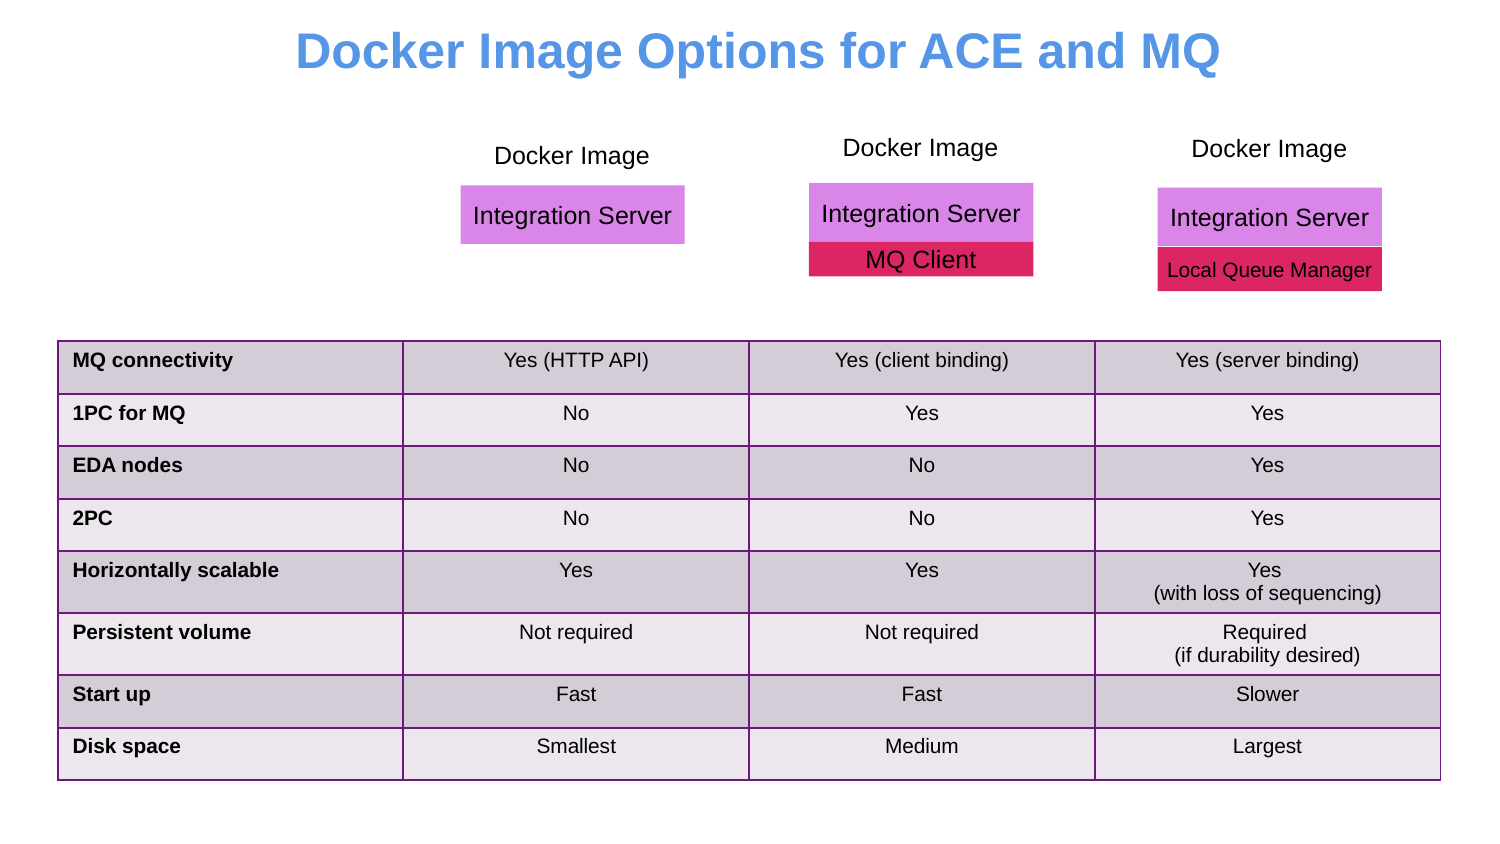

Docker Image Options for ACE and MQ
Docker Image
Docker Image
Docker Image
Integration Server
Integration Server
Integration Server
MQ Client
Local Queue Manager
| MQ connectivity | Yes (HTTP API) | Yes (client binding) | Yes (server binding) |
| --- | --- | --- | --- |
| 1PC for MQ | No | Yes | Yes |
| EDA nodes | No | No | Yes |
| 2PC | No | No | Yes |
| Horizontally scalable | Yes | Yes | Yes (with loss of sequencing) |
| Persistent volume | Not required | Not required | Required (if durability desired) |
| Start up | Fast | Fast | Slower |
| Disk space | Smallest | Medium | Largest |
2